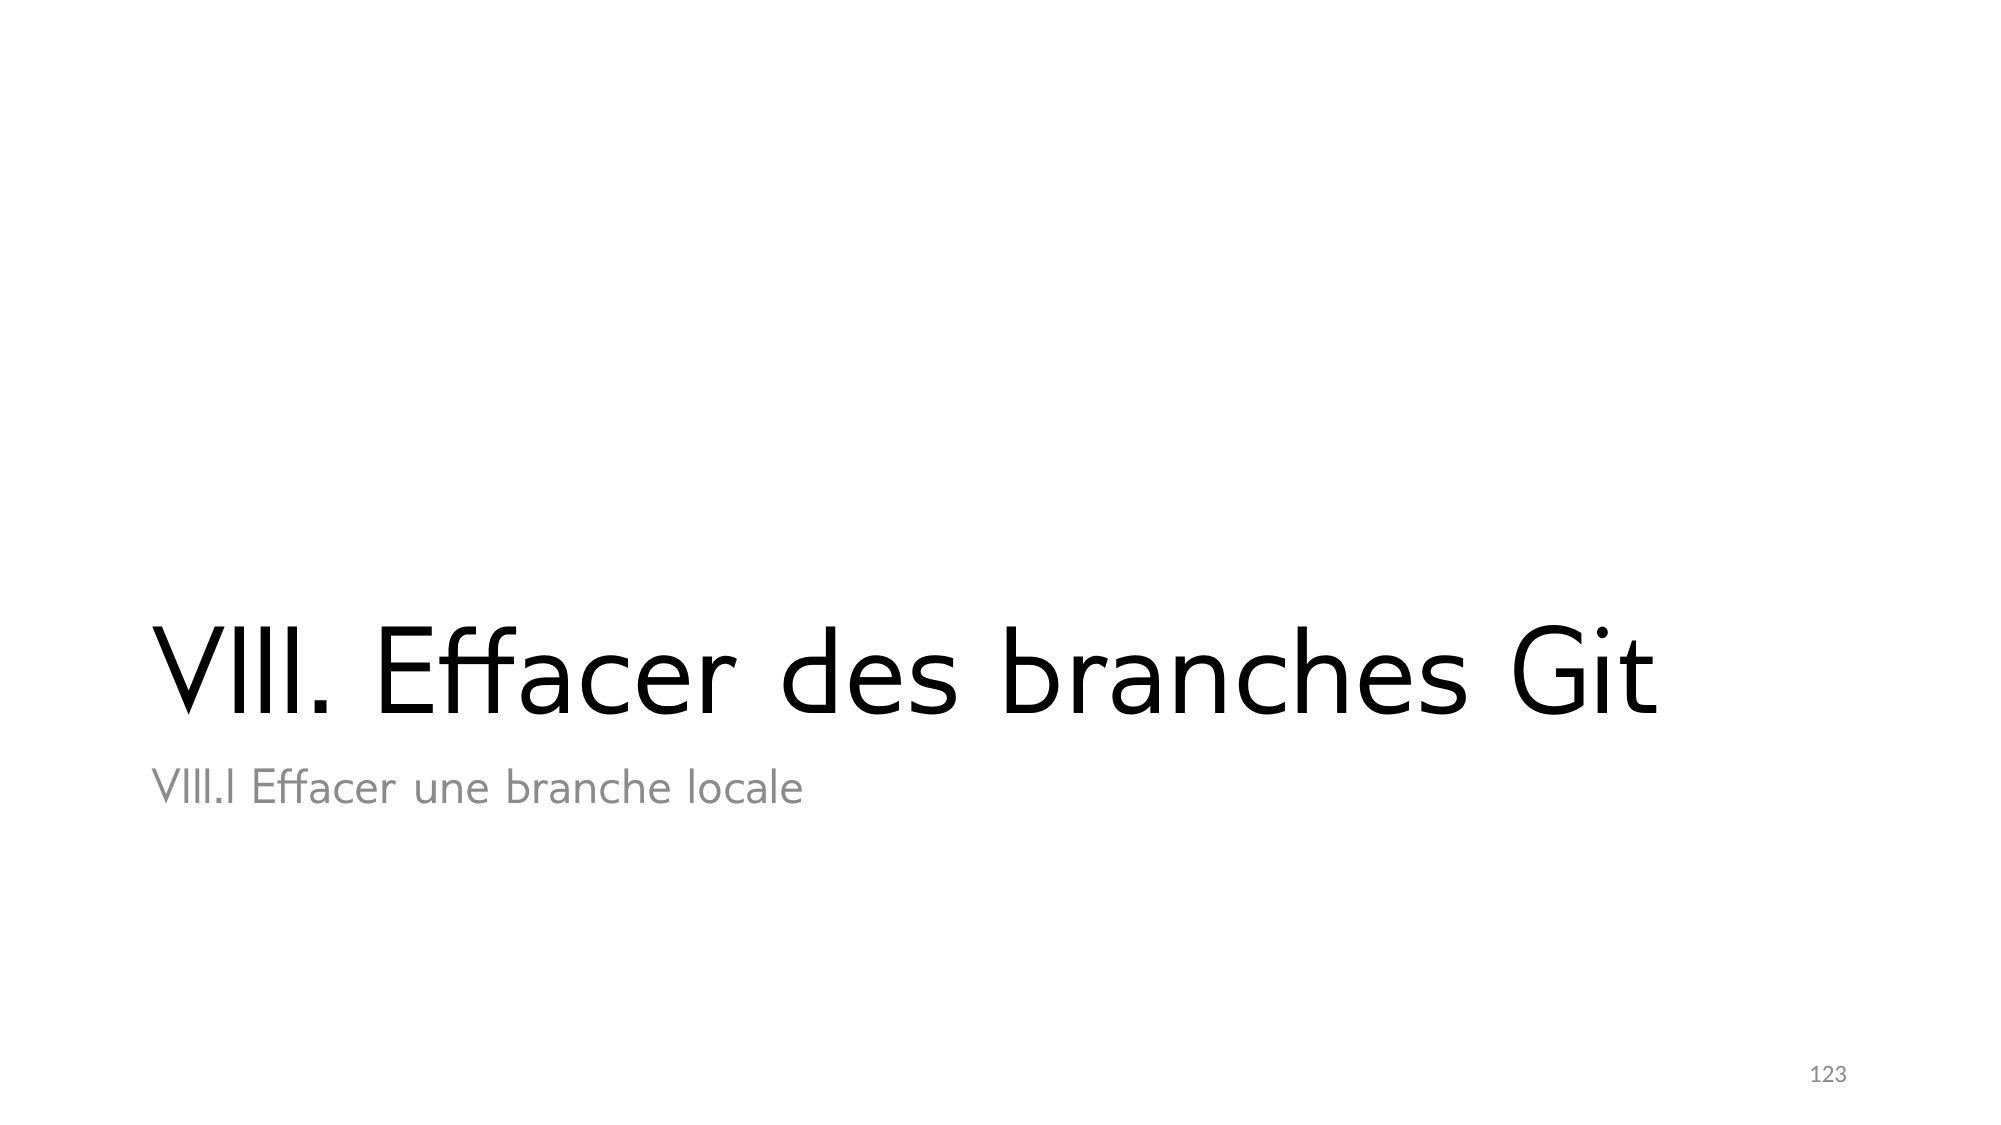

# VIII. Effacer des branches Git
VIII.I Effacer une branche locale
123